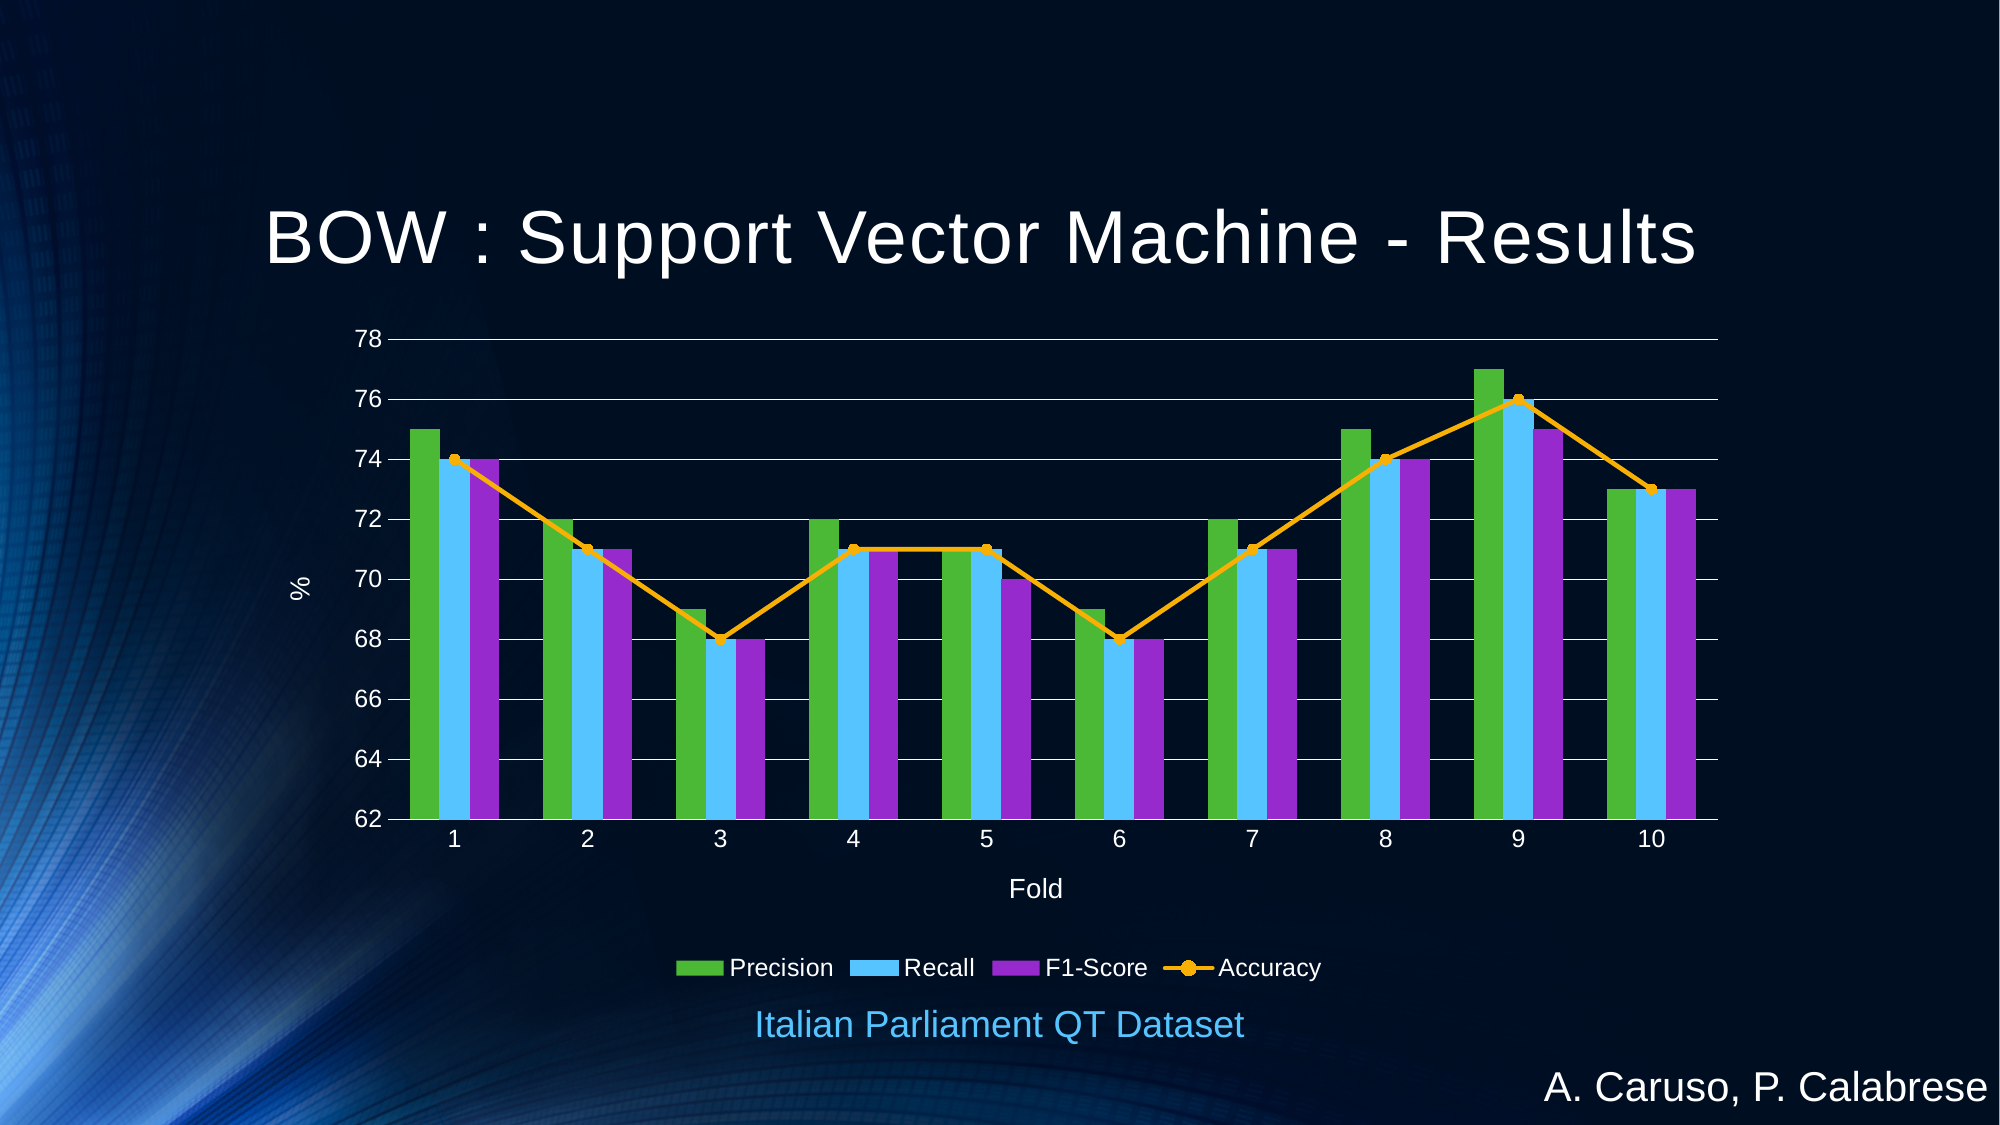

# BOW : Support Vector Machine - Results

### Chart

| Category | Precision | Recall | F1-Score | Accuracy |
|---|---|---|---|---|
| 1 | 75.0 | 74.0 | 74.0 | 74.0 |
| 2 | 72.0 | 71.0 | 71.0 | 71.0 |
| 3 | 69.0 | 68.0 | 68.0 | 68.0 |
| 4 | 72.0 | 71.0 | 71.0 | 71.0 |
| 5 | 71.0 | 71.0 | 70.0 | 71.0 |
| 6 | 69.0 | 68.0 | 68.0 | 68.0 |
| 7 | 72.0 | 71.0 | 71.0 | 71.0 |
| 8 | 75.0 | 74.0 | 74.0 | 74.0 |
| 9 | 77.0 | 76.0 | 75.0 | 76.0 |
| 10 | 73.0 | 73.0 | 73.0 | 73.0 |
Italian Parliament QT Dataset
A. Caruso, P. Calabrese